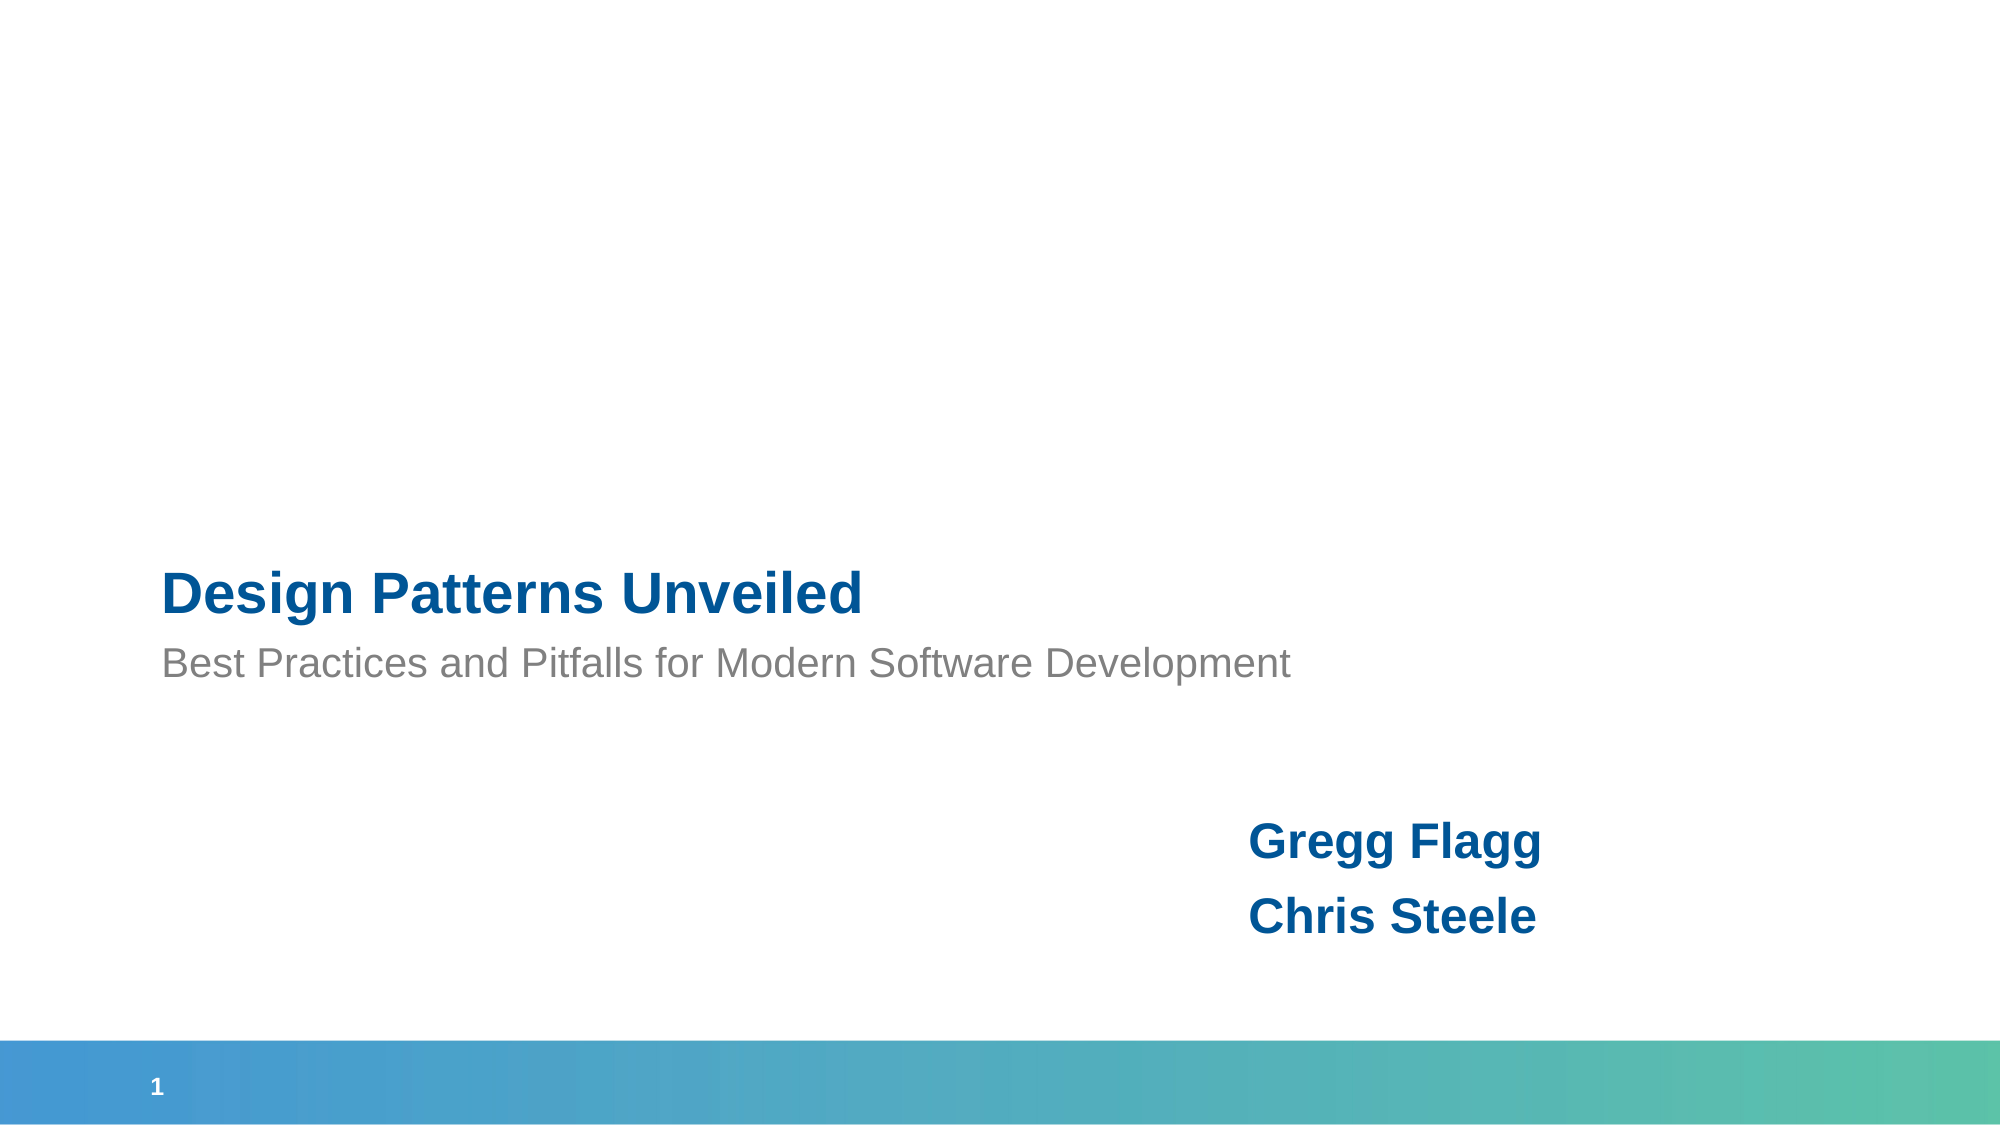

# Design Patterns Unveiled
Best Practices and Pitfalls for Modern Software Development
Gregg Flagg
Chris Steele